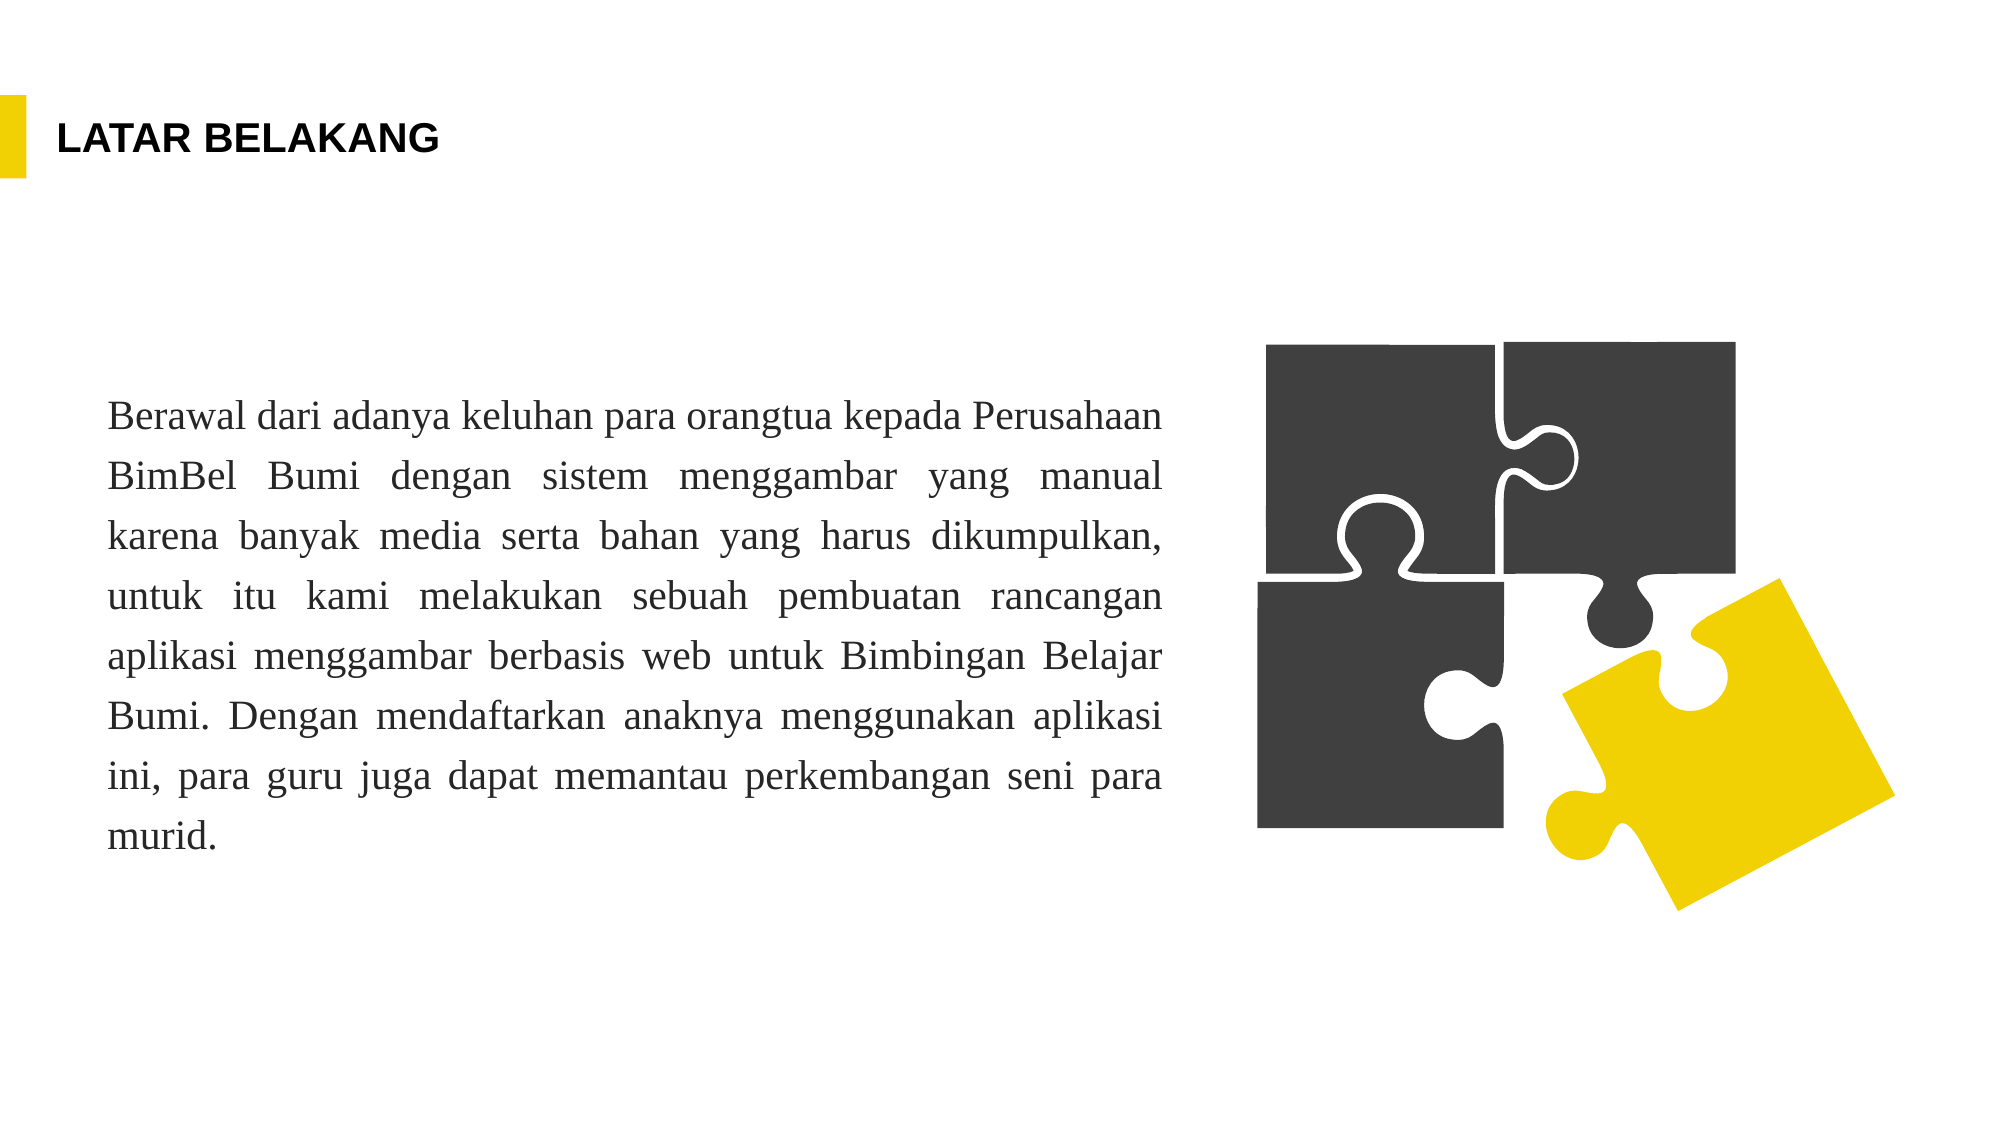

LATAR BELAKANG

Berawal dari adanya keluhan para orangtua kepada Perusahaan BimBel Bumi dengan sistem menggambar yang manual karena banyak media serta bahan yang harus dikumpulkan, untuk itu kami melakukan sebuah pembuatan rancangan aplikasi menggambar berbasis web untuk Bimbingan Belajar Bumi. Dengan mendaftarkan anaknya menggunakan aplikasi ini, para guru juga dapat memantau perkembangan seni para murid.